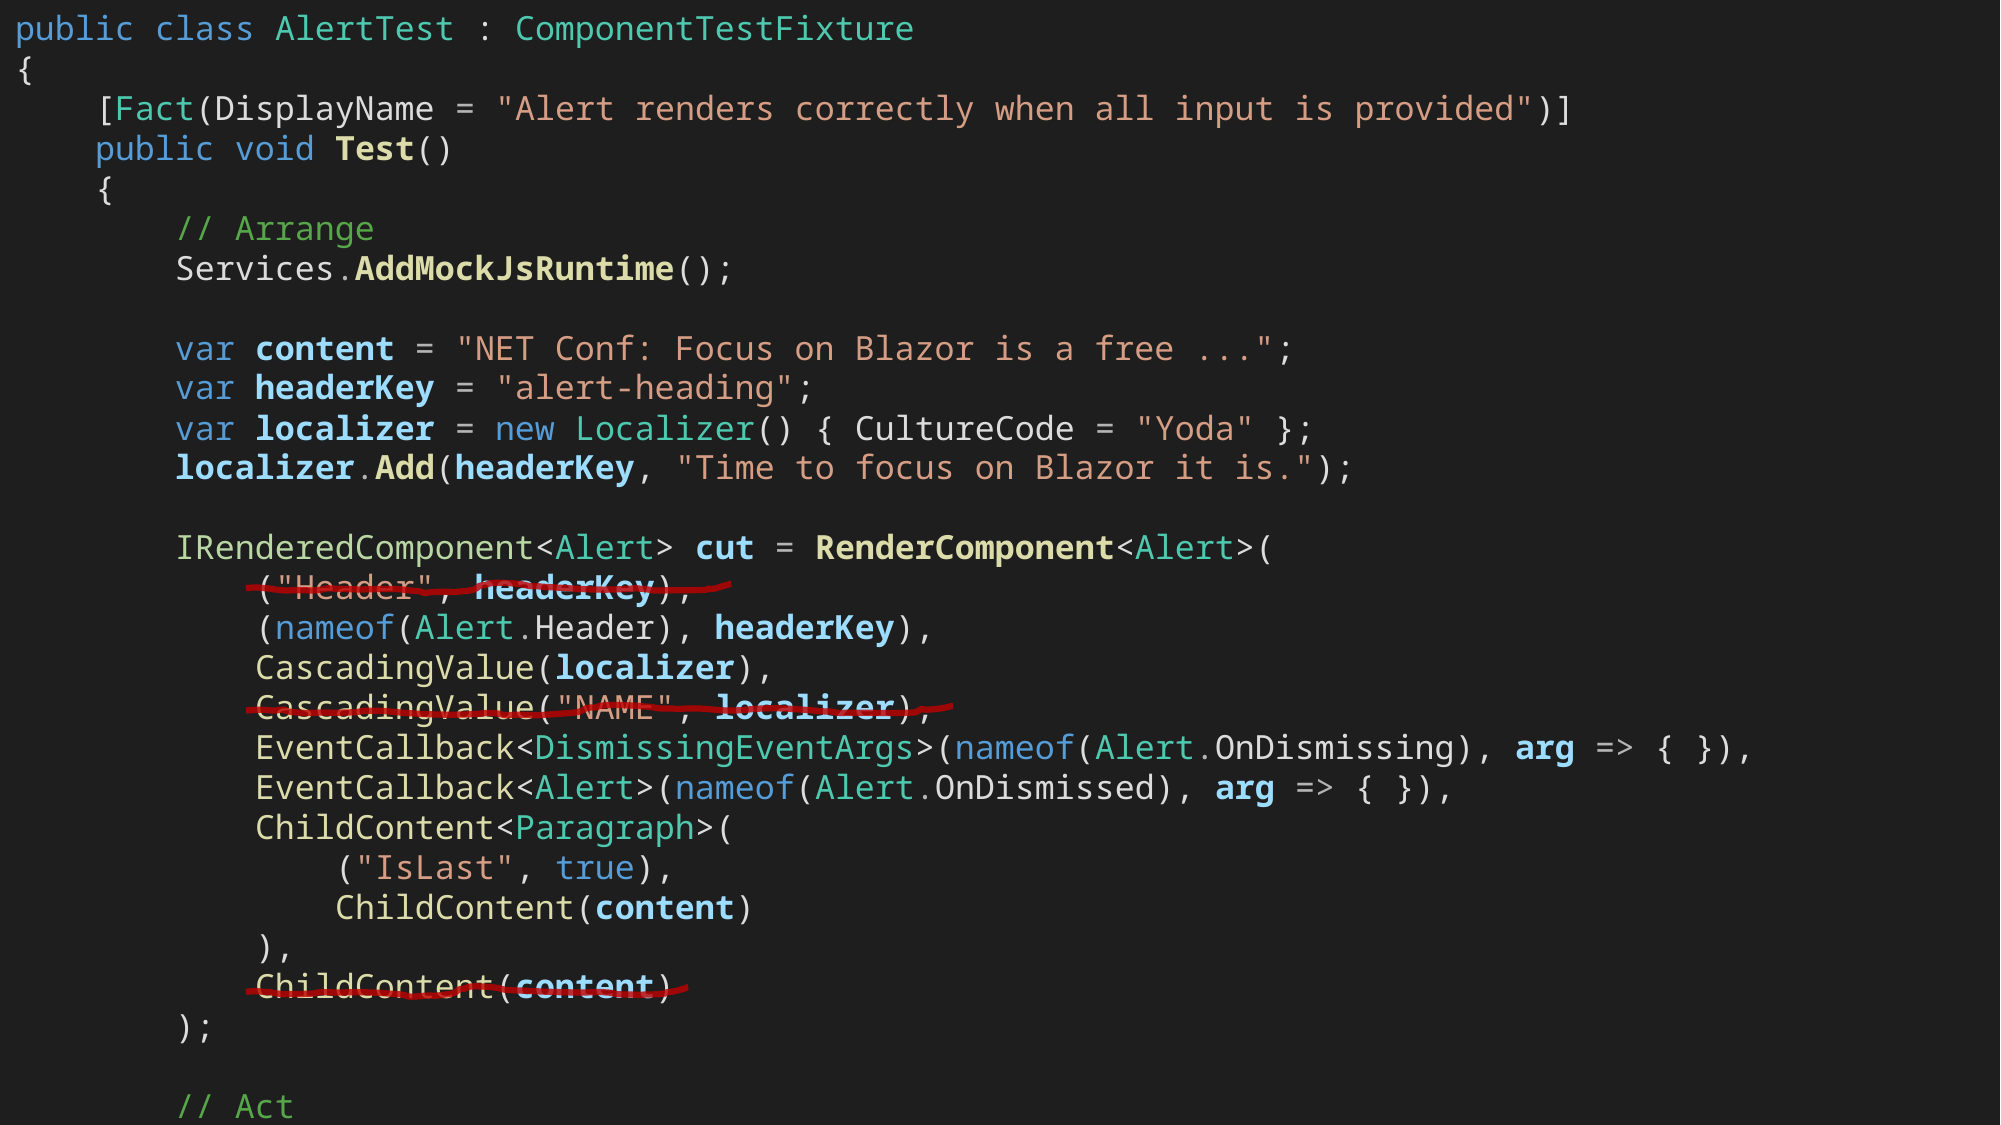

public class AlertTest : ComponentTestFixture
{
    [Fact(DisplayName = "Alert renders correctly when all input is provided")]
    public void Test()
    {
        // Arrange
        Services.AddMockJsRuntime();

        var content = "NET Conf: Focus on Blazor is a free ...";
        var headerKey = "alert-heading";
        var localizer = new Localizer() { CultureCode = "Yoda" };
        localizer.Add(headerKey, "Time to focus on Blazor it is.");

        IRenderedComponent<Alert> cut = RenderComponent<Alert>(
            ("Header", headerKey),
            (nameof(Alert.Header), headerKey),
            CascadingValue(localizer),
            CascadingValue("NAME", localizer),
            EventCallback<DismissingEventArgs>(nameof(Alert.OnDismissing), arg => { }),
            EventCallback<Alert>(nameof(Alert.OnDismissed), arg => { }),
            ChildContent<Paragraph>(
                ("IsLast", true),
                ChildContent(content)
            ),
            ChildContent(content)
        );

        // Act

        // Assert
    }
}